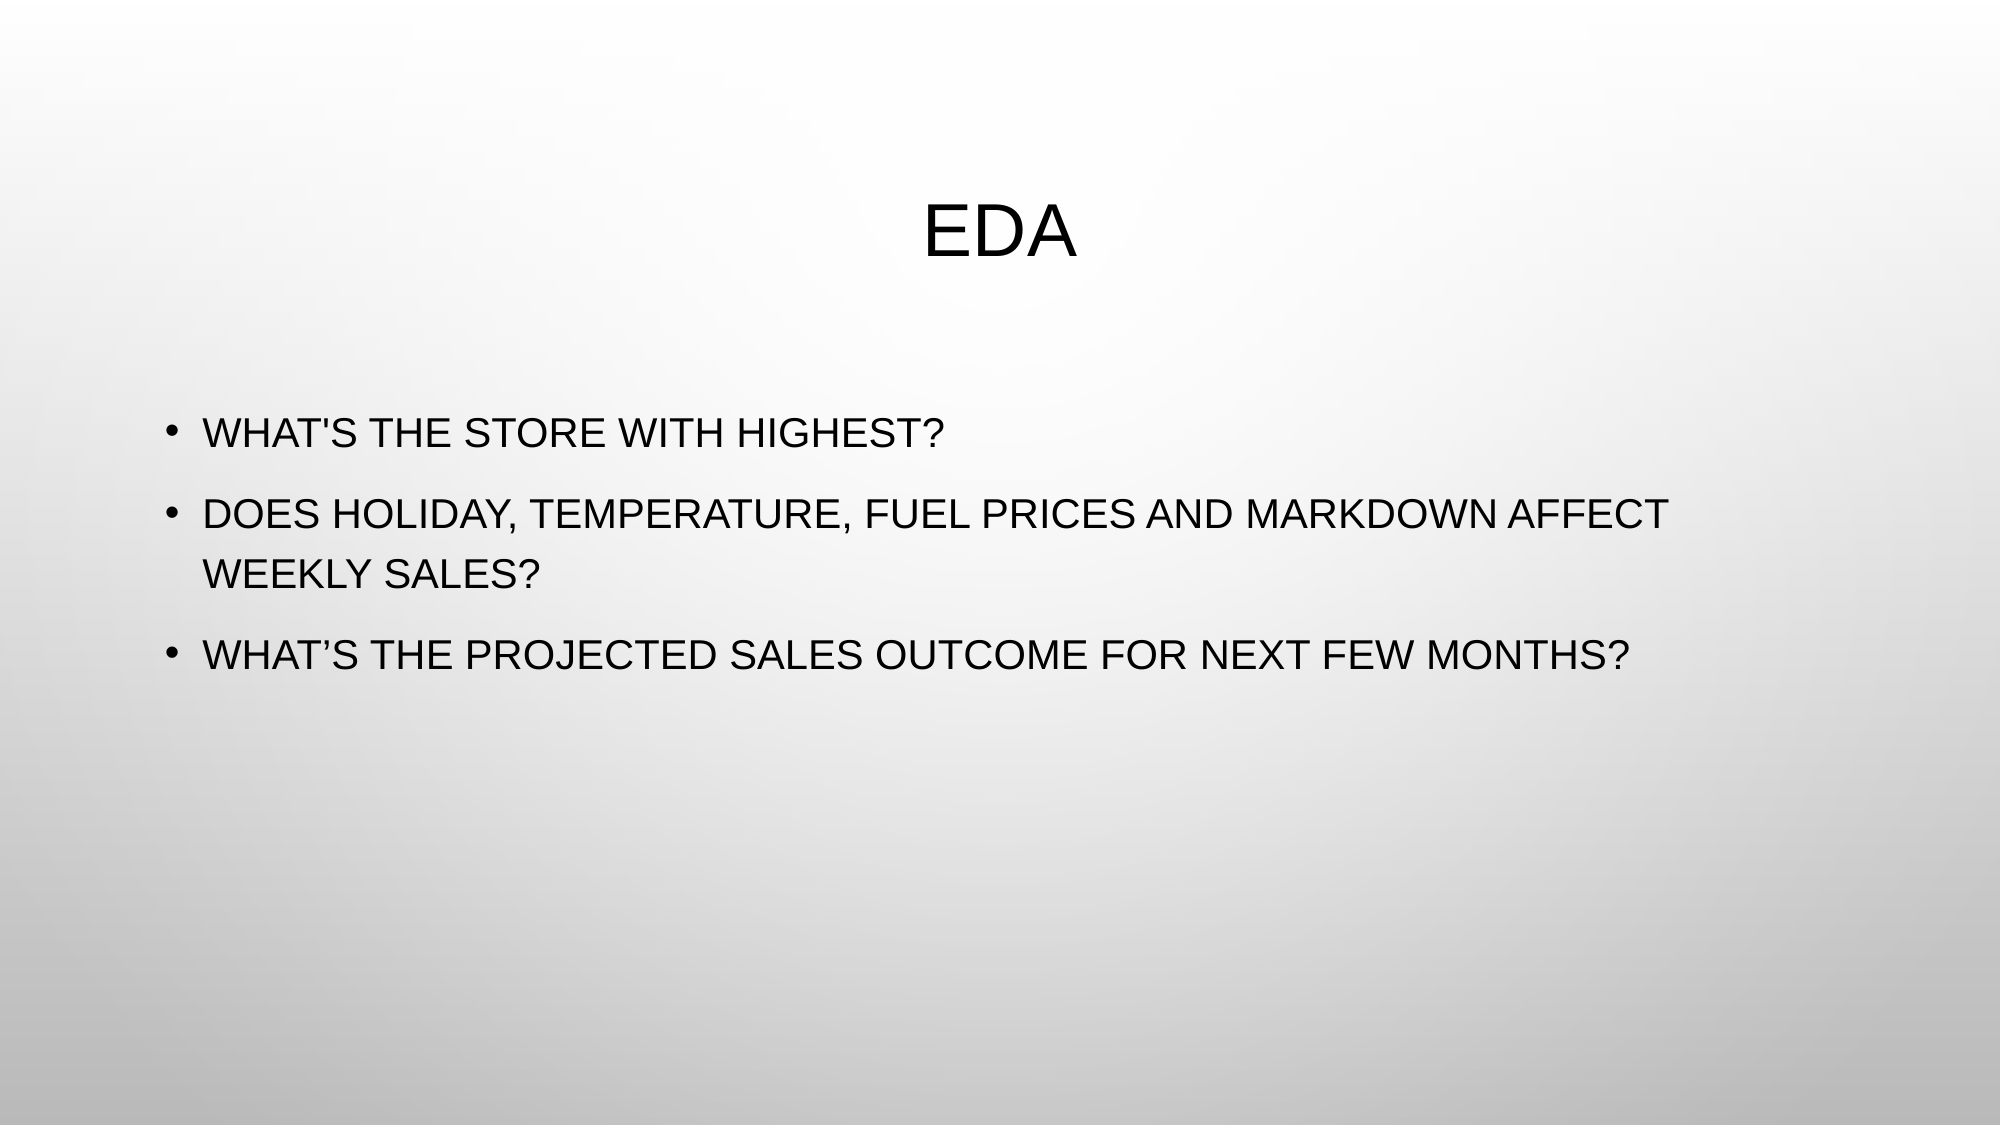

# eda
What's the store with highest?
Does holiday, temperature, fuel prices and markdown affect weekly sales?
What’s the projected sales outcome for next few months?